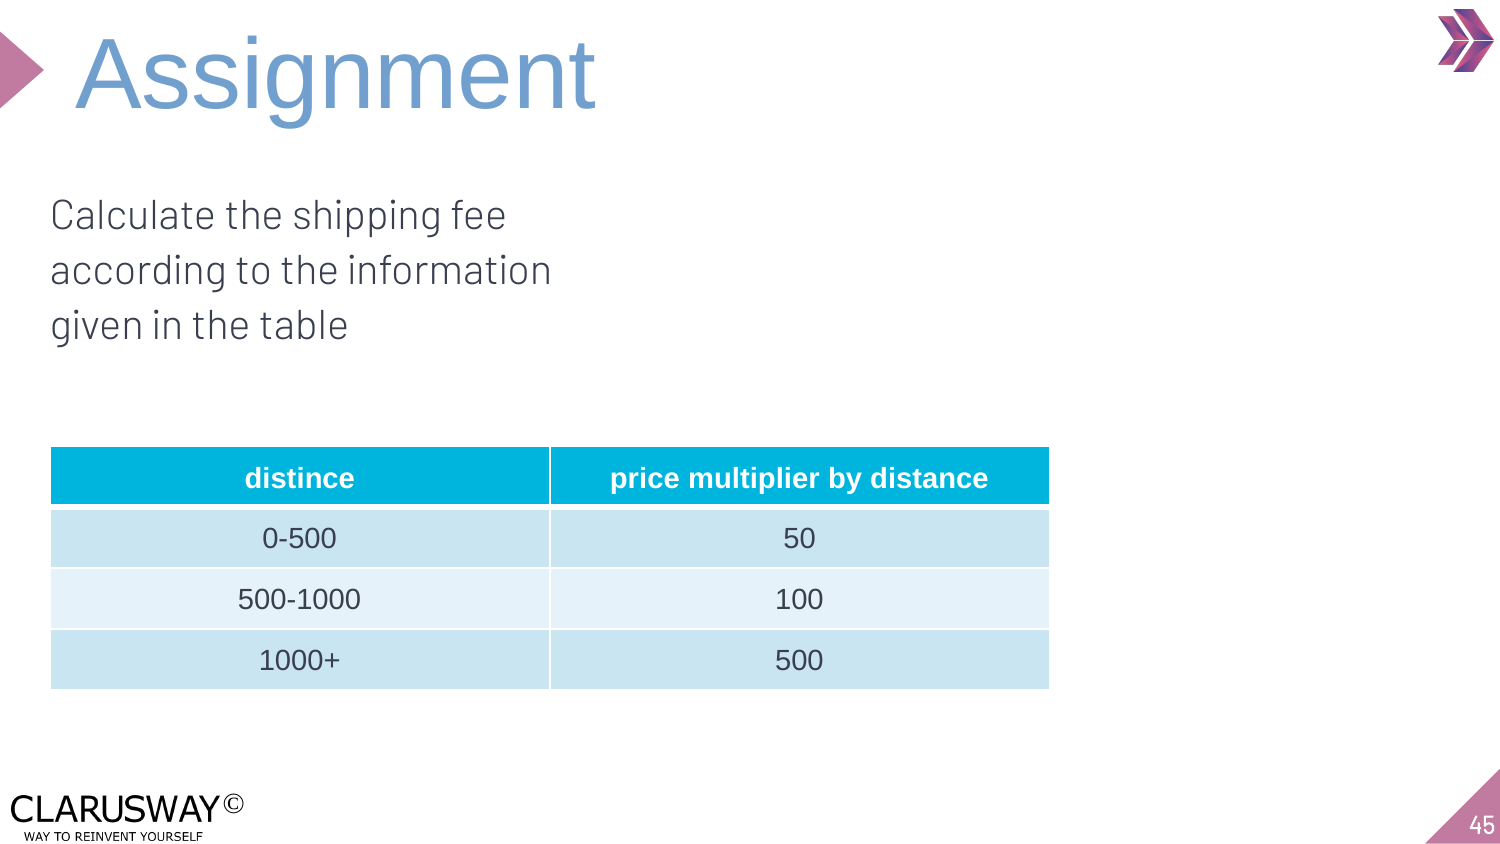

# Assignment

Calculate the shipping fee according to the information given in the table
| distince | price multiplier by distance |
| --- | --- |
| 0-500 | 50 |
| 500-1000 | 100 |
| 1000+ | 500 |
45